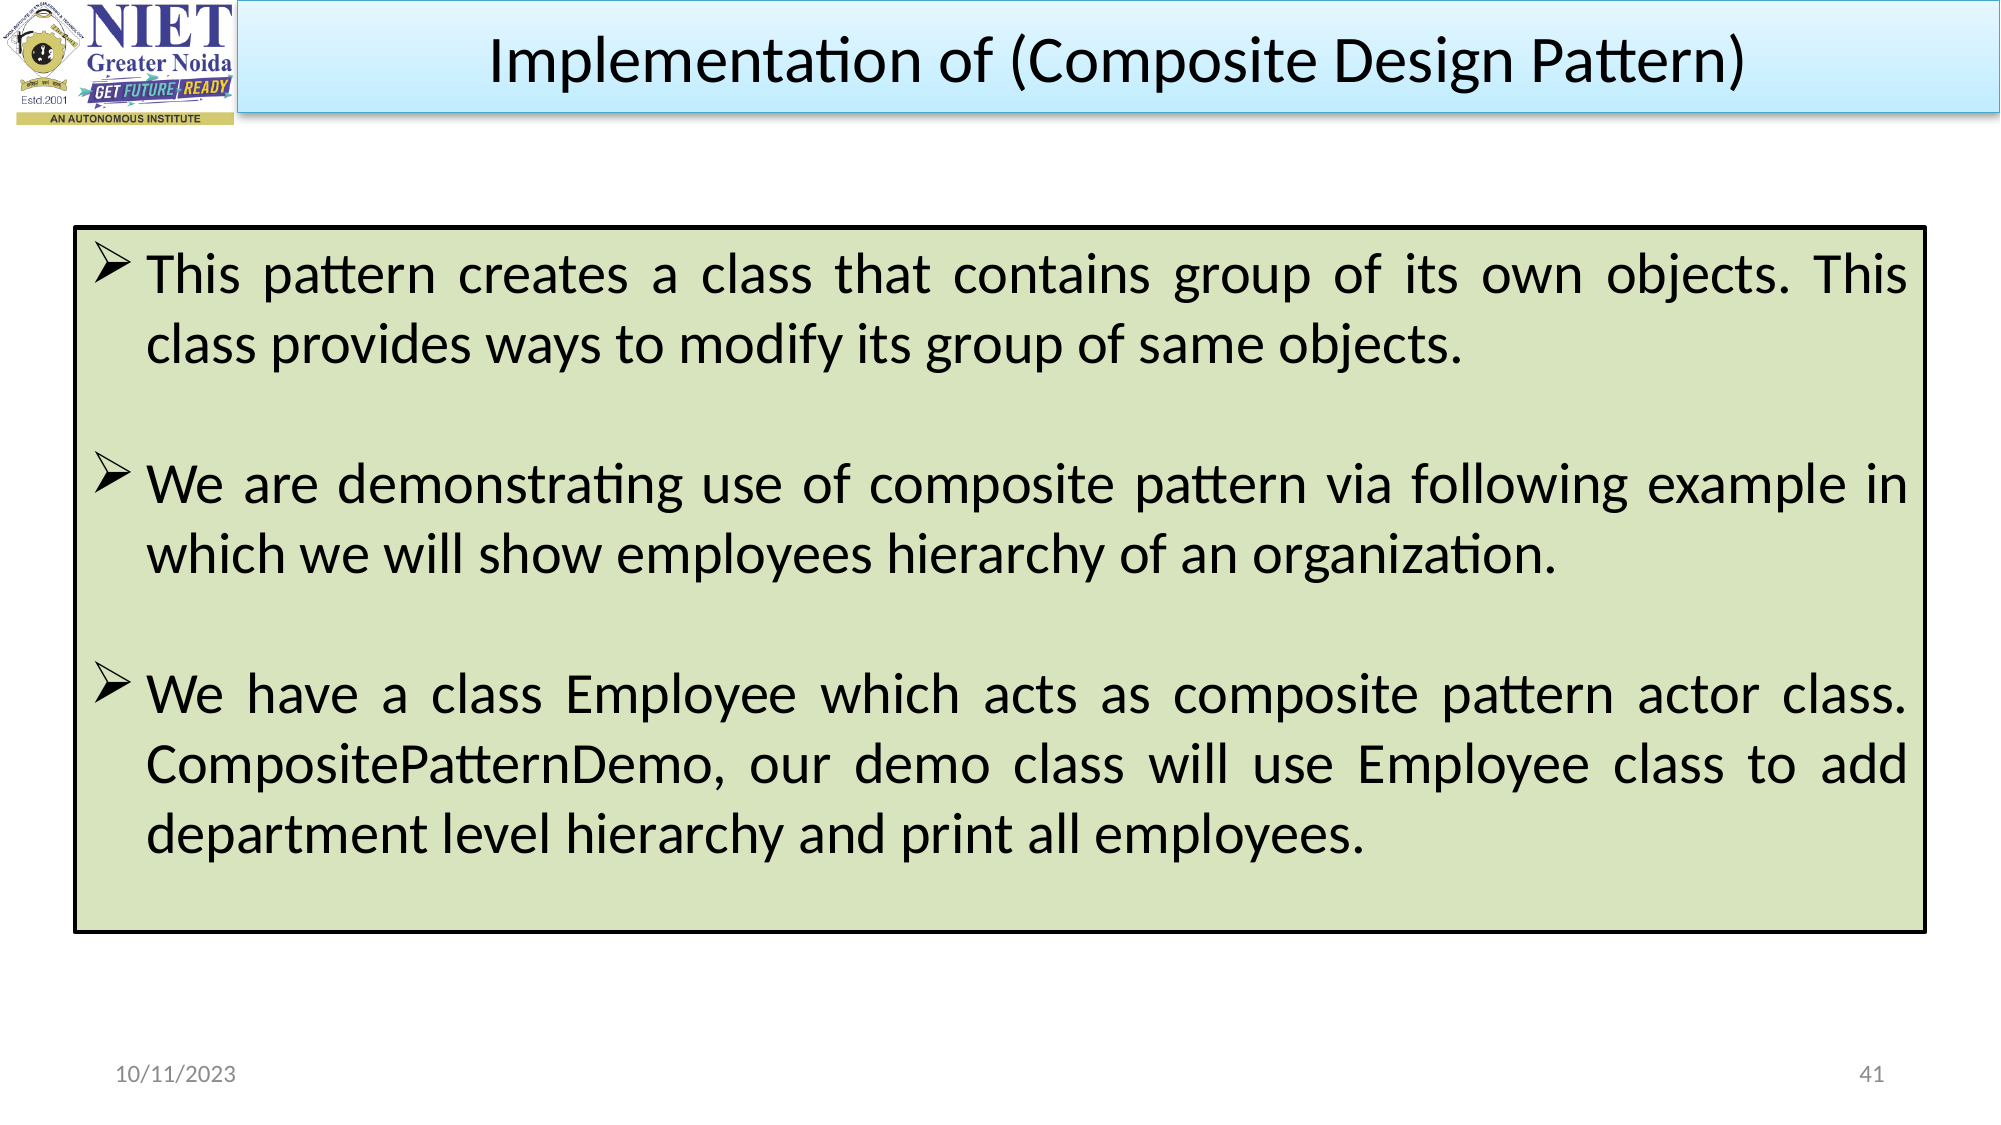

Implementation of (Composite Design Pattern)

This pattern creates a class that contains group of its own objects. This class provides ways to modify its group of same objects.

We are demonstrating use of composite pattern via following example in which we will show employees hierarchy of an organization.

We have a class Employee which acts as composite pattern actor class. CompositePatternDemo, our demo class will use Employee class to add department level hierarchy and print all employees.

10/11/2023
41